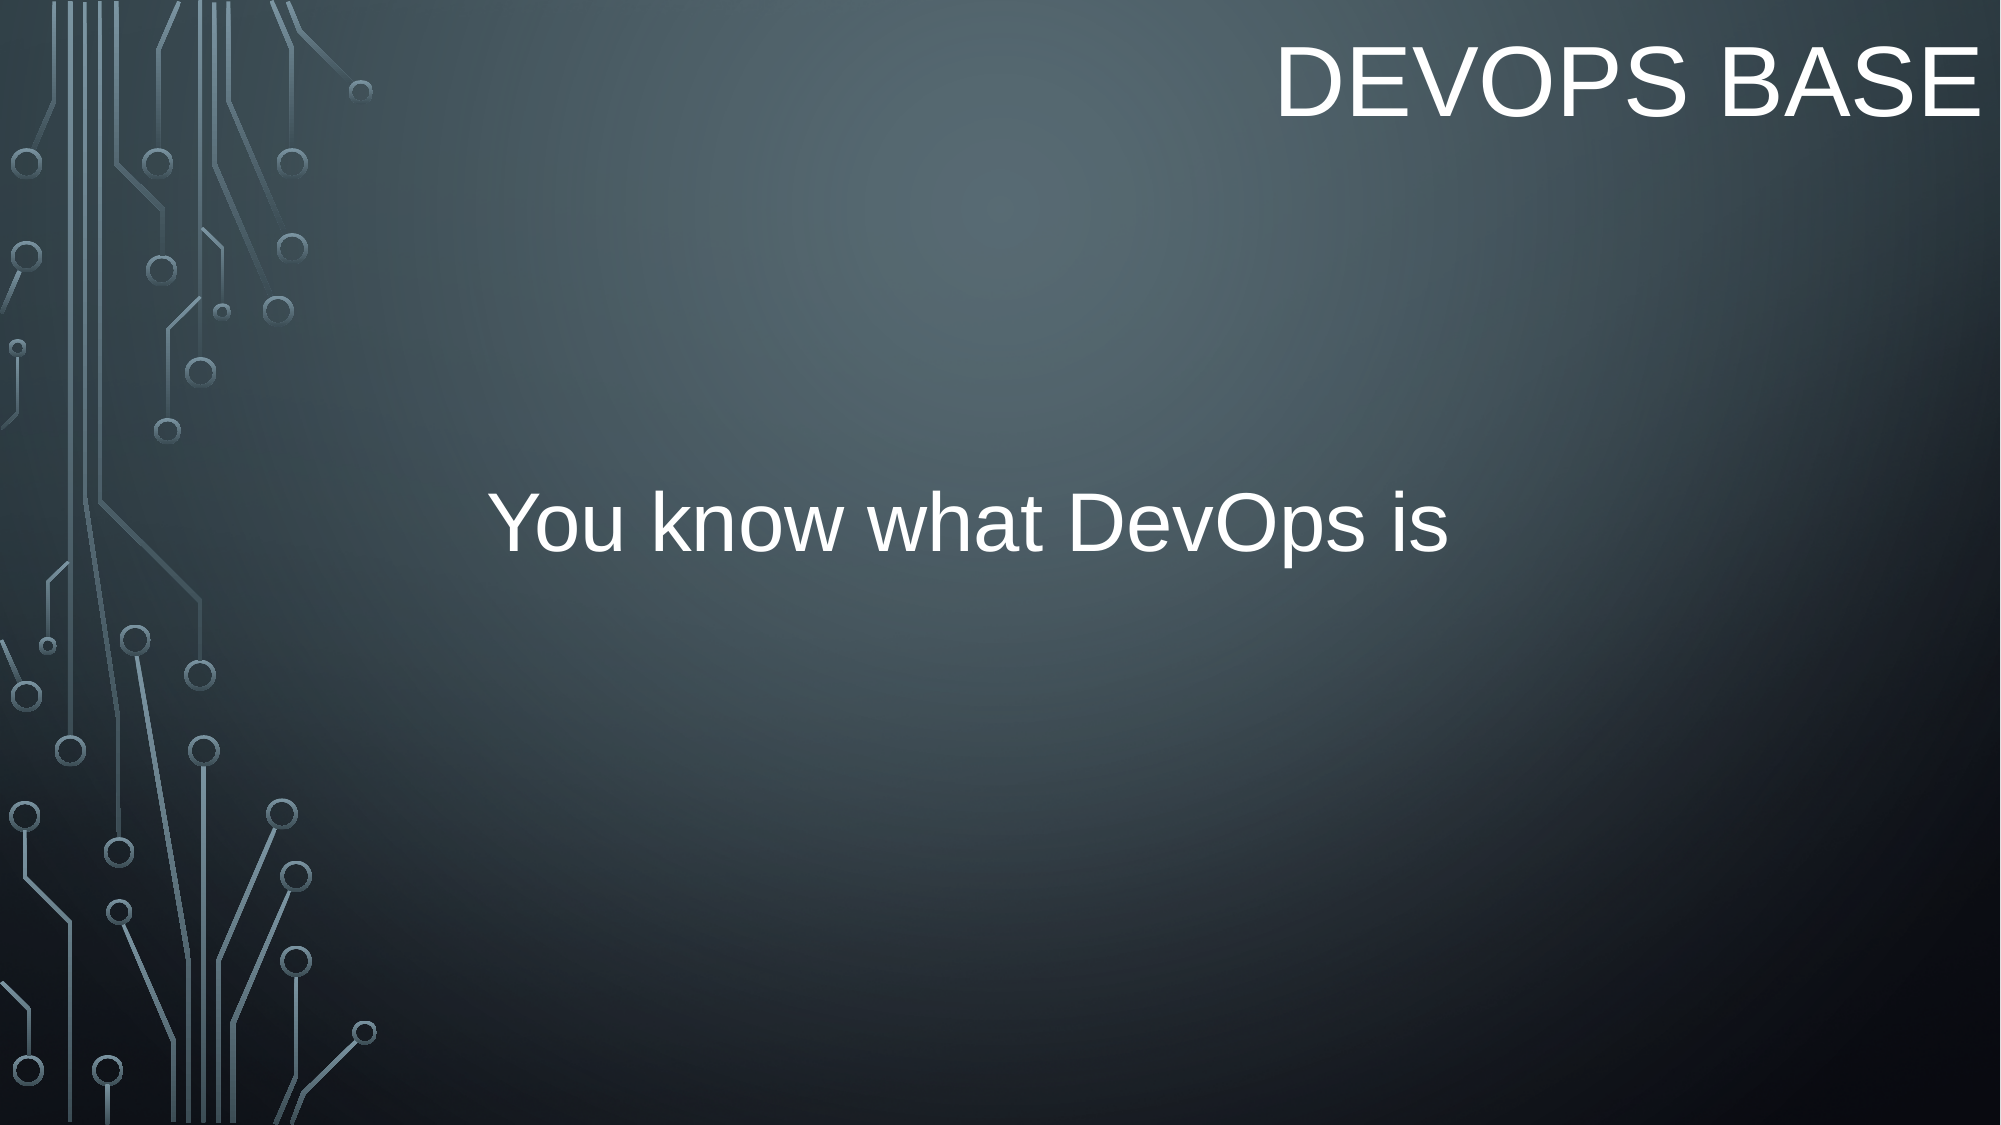

# Devops BASE
You know what DevOps is